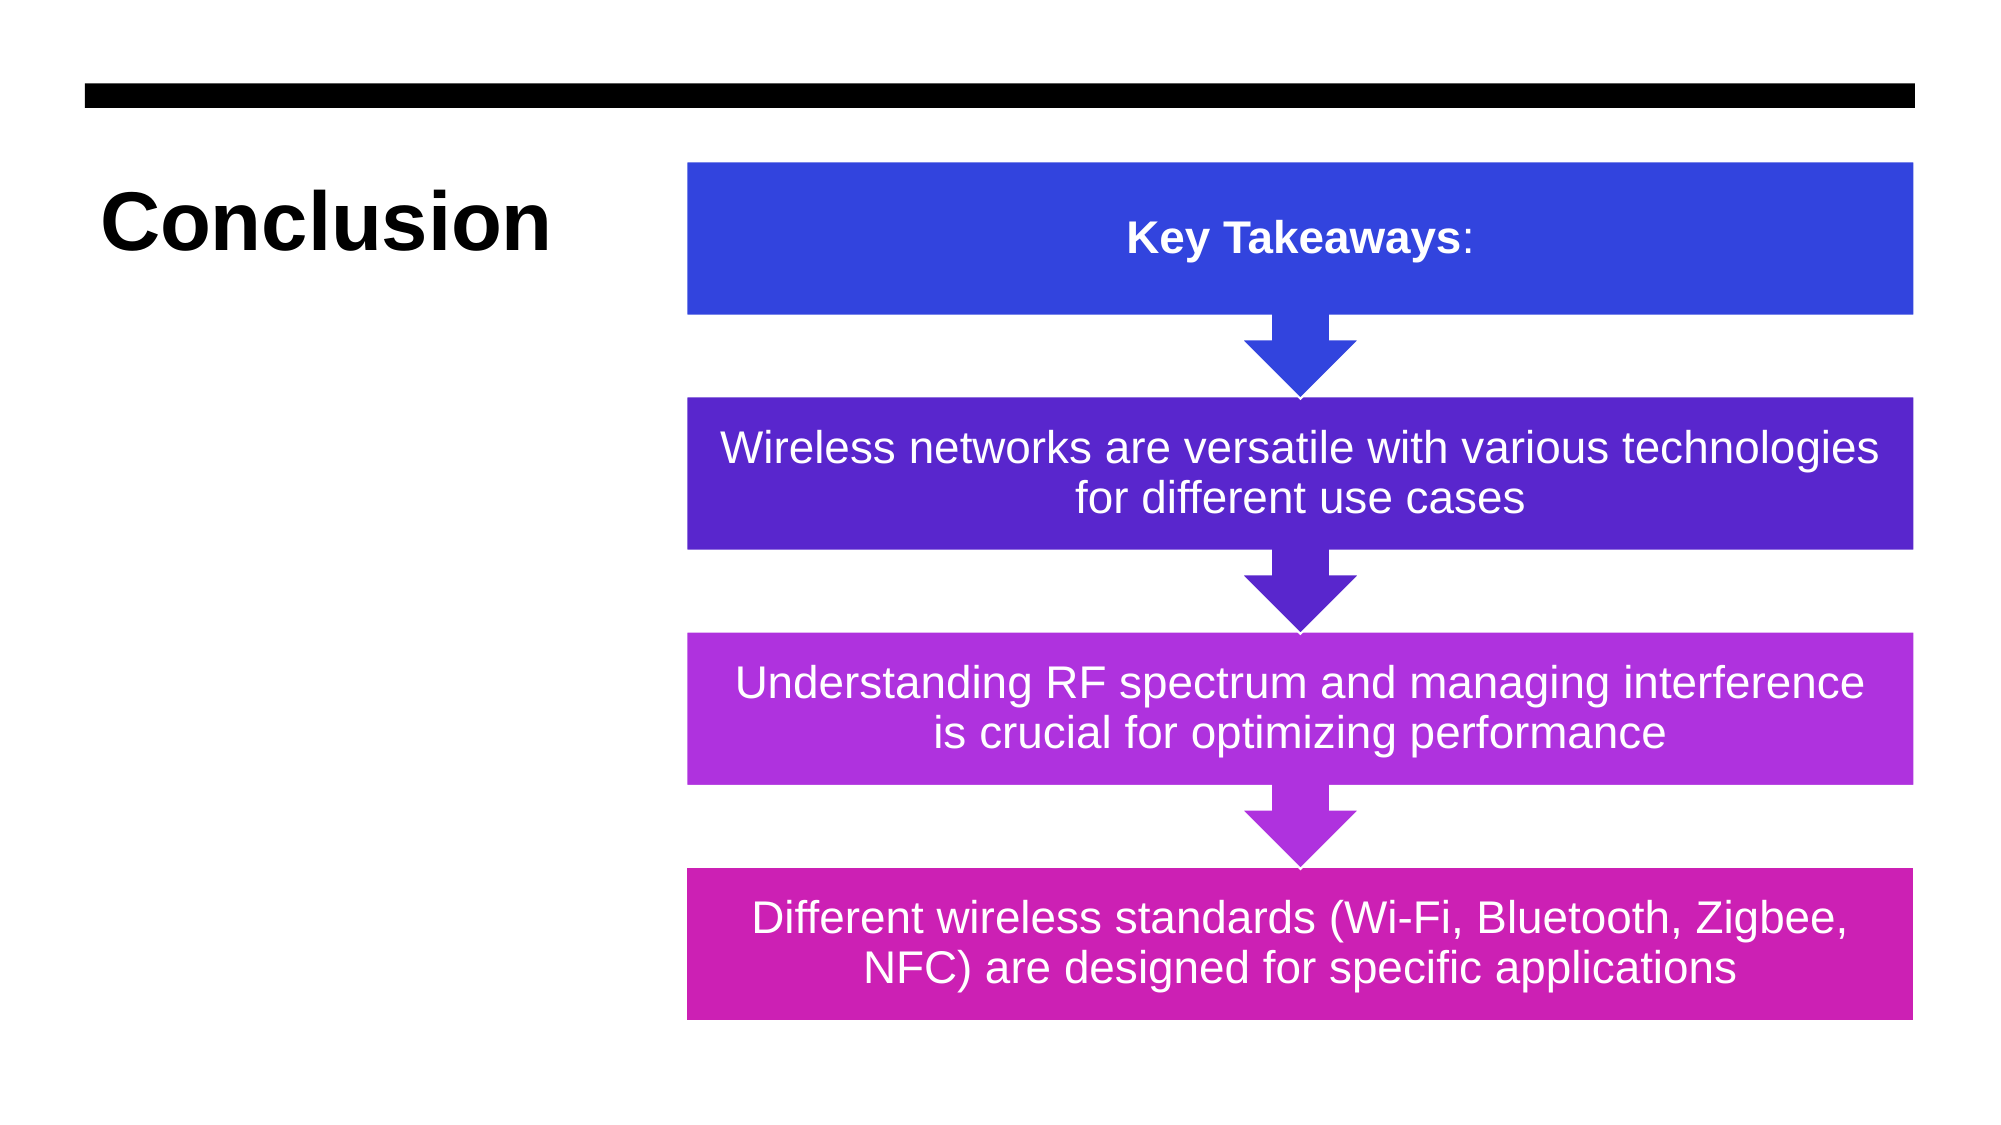

# Conclusion
Different wireless standards (Wi-Fi, Bluetooth, Zigbee, NFC) are designed for specific applications
Understanding RF spectrum and managing interference is crucial for optimizing performance
Wireless networks are versatile with various technologies for different use cases
Key Takeaways: